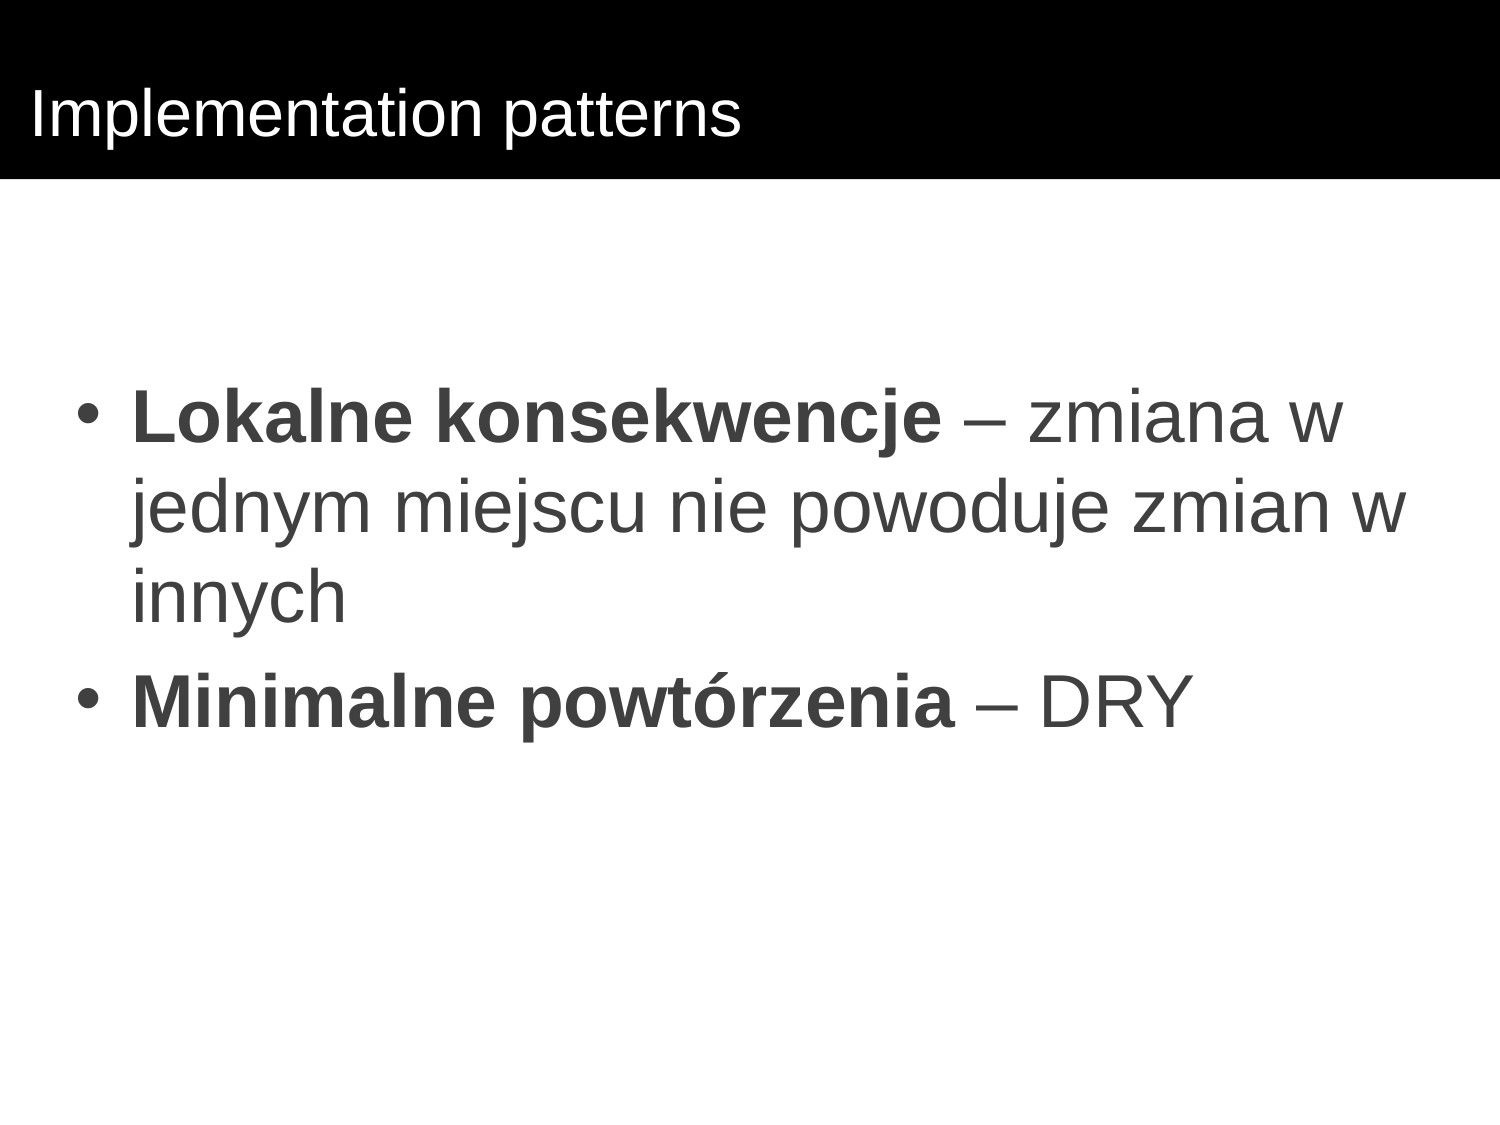

# Implementation patterns

Lokalne konsekwencje – zmiana w jednym miejscu nie powoduje zmian w innych
Minimalne powtórzenia – DRY